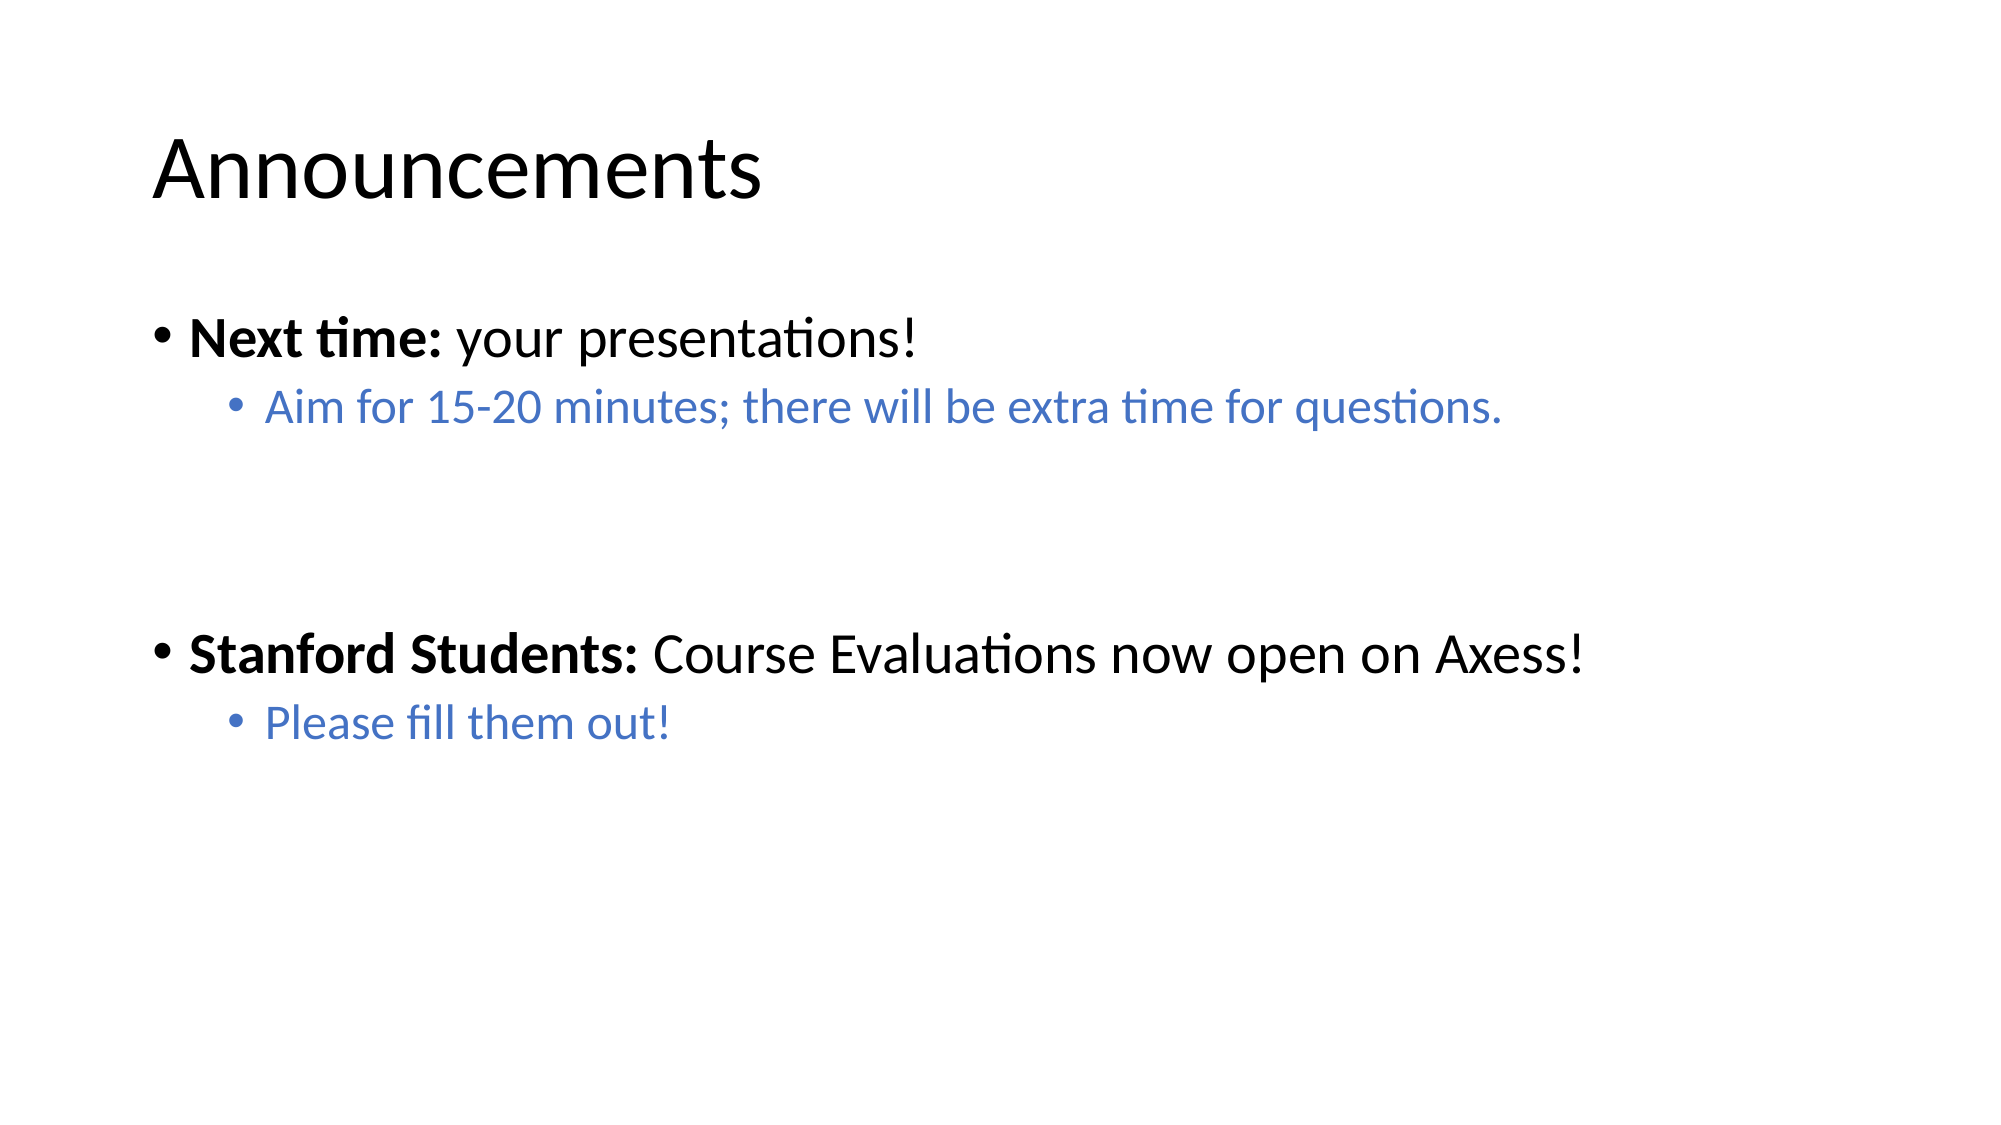

# Announcements
Next time: your presentations!
Aim for 15-20 minutes; there will be extra time for questions.

Stanford Students: Course Evaluations now open on Axess!
Please fill them out!